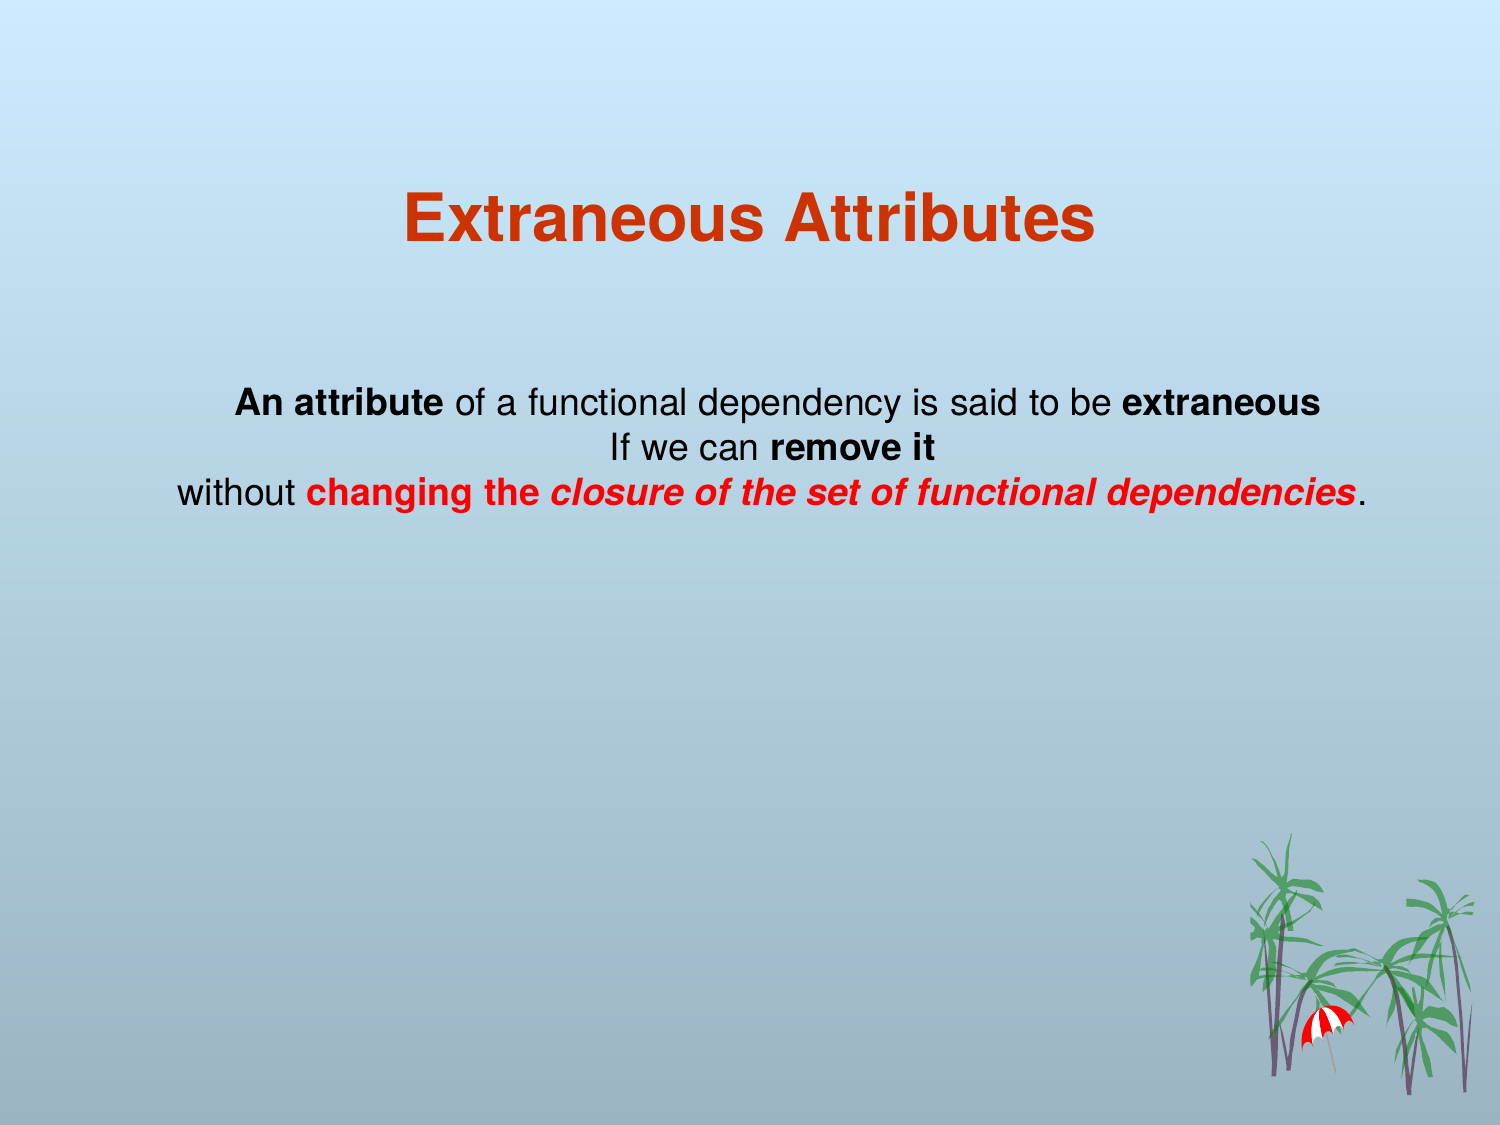

# Extraneous Attributes
An attribute of a functional dependency is said to be extraneous
If we can remove it
without changing the closure of the set of functional dependencies.